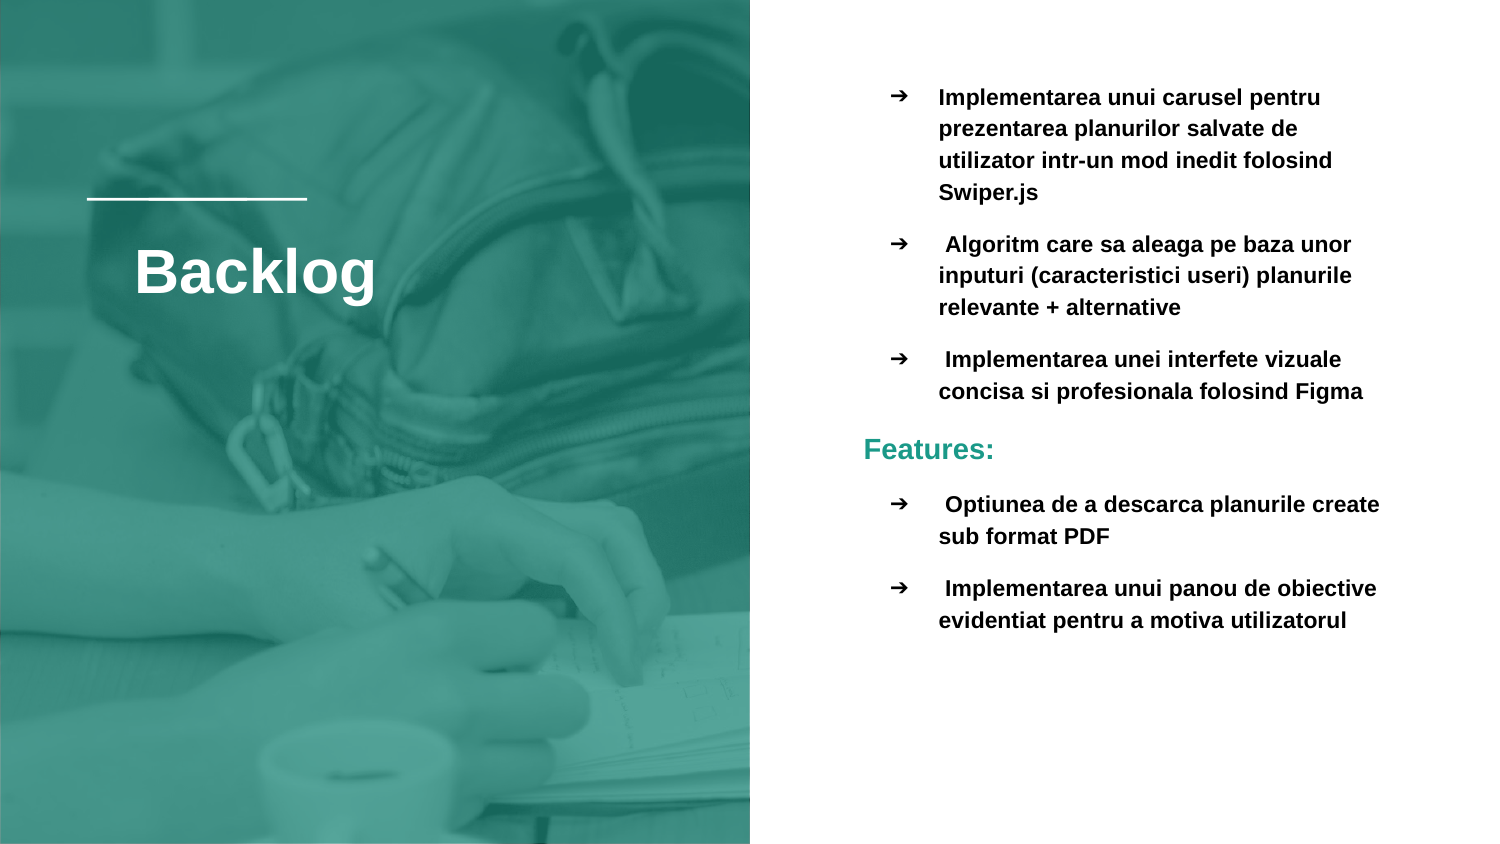

Implementarea unui carusel pentru prezentarea planurilor salvate de utilizator intr-un mod inedit folosind Swiper.js
 Algoritm care sa aleaga pe baza unor inputuri (caracteristici useri) planurile relevante + alternative
 Implementarea unei interfete vizuale concisa si profesionala folosind Figma
Features:
 Optiunea de a descarca planurile create sub format PDF
 Implementarea unui panou de obiective evidentiat pentru a motiva utilizatorul

# Backlog